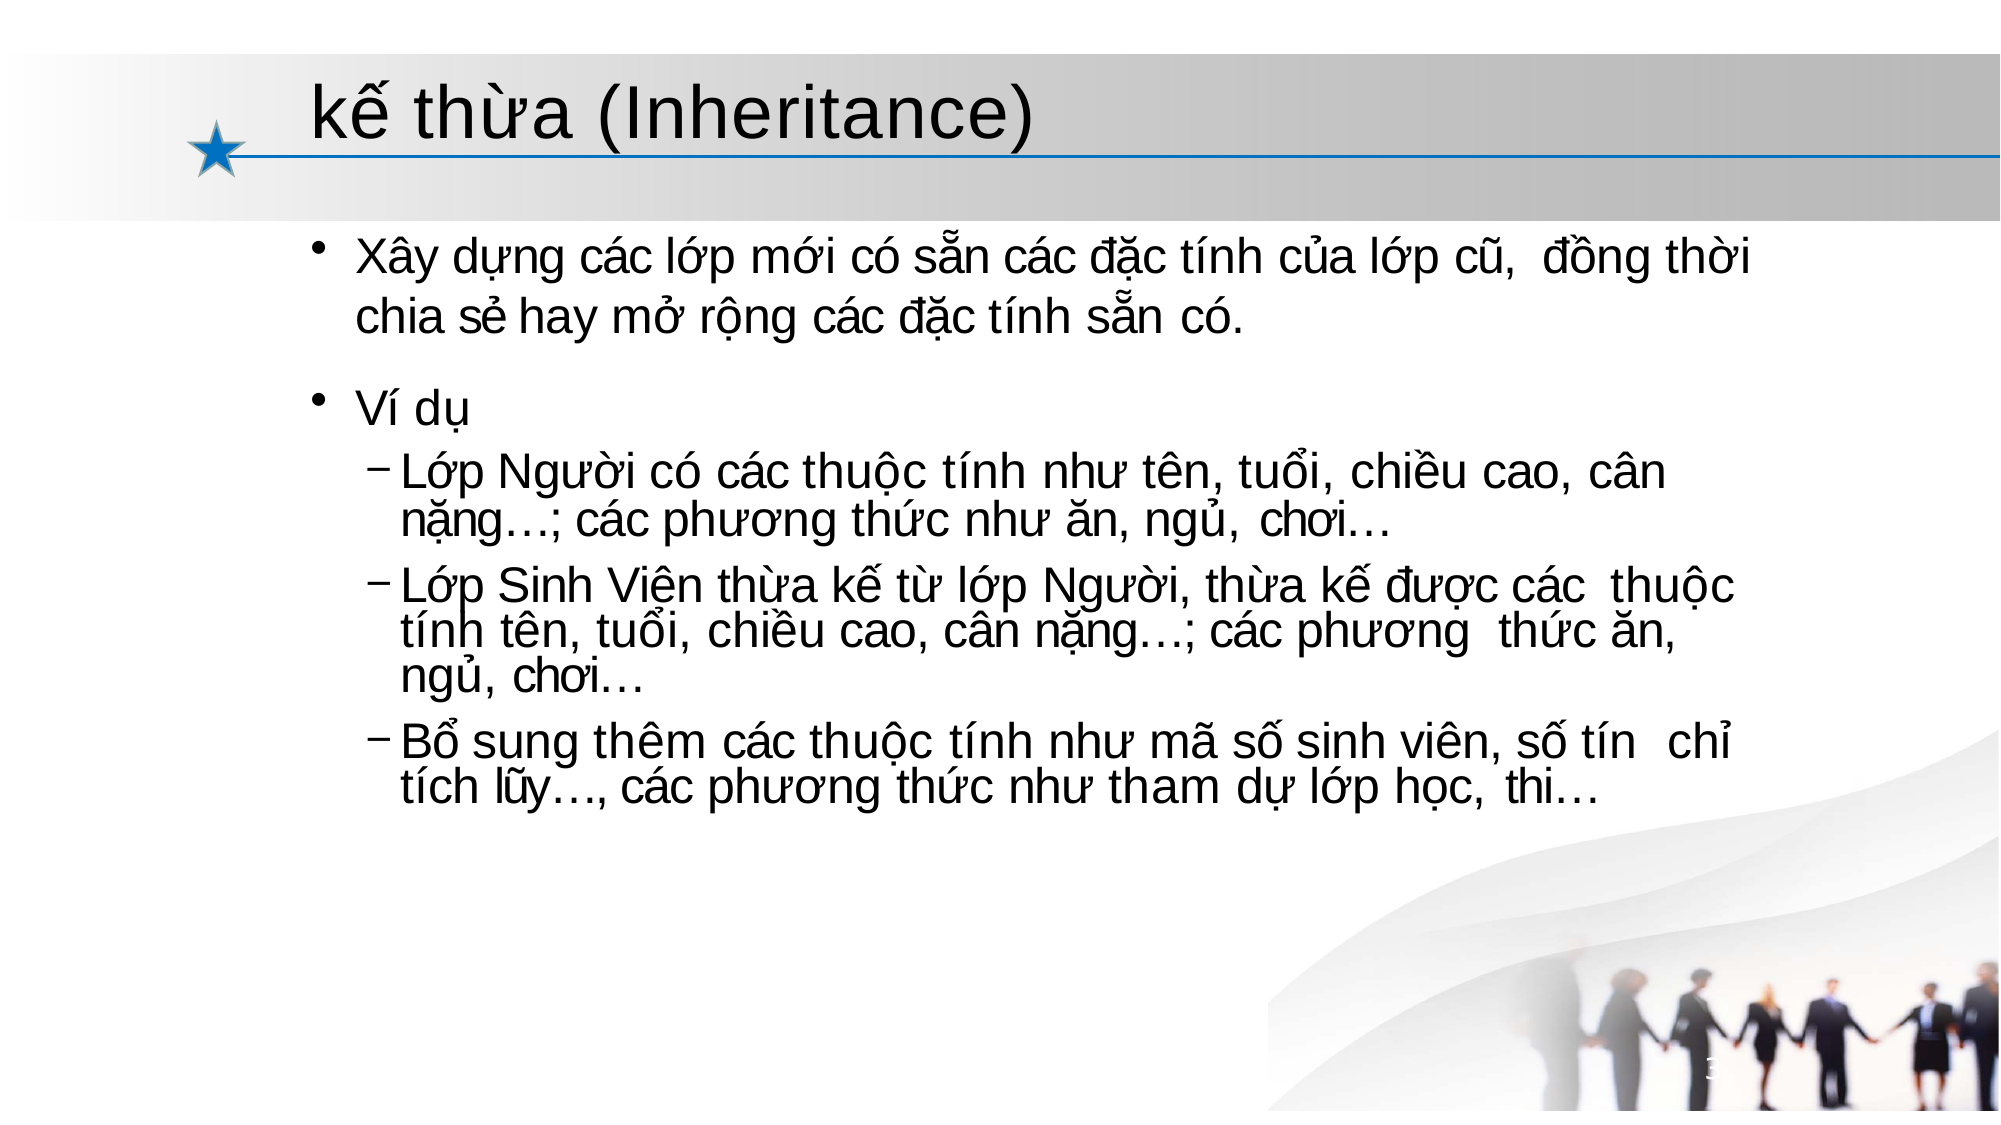

# kế thừa (Inheritance)
Xây dựng các lớp mới có sẵn các đặc tính của lớp cũ,  đồng thời chia sẻ hay mở rộng các đặc tính sẵn có.
Ví dụ
Lớp Người có các thuộc tính như tên, tuổi, chiều cao, cân
nặng…; các phương thức như ăn, ngủ, chơi…
Lớp Sinh Viên thừa kế từ lớp Người, thừa kế được các  thuộc tính tên, tuổi, chiều cao, cân nặng…; các phương  thức ăn, ngủ, chơi…
Bổ sung thêm các thuộc tính như mã số sinh viên, số tín  chỉ tích lũy…, các phương thức như tham dự lớp học, thi…
3